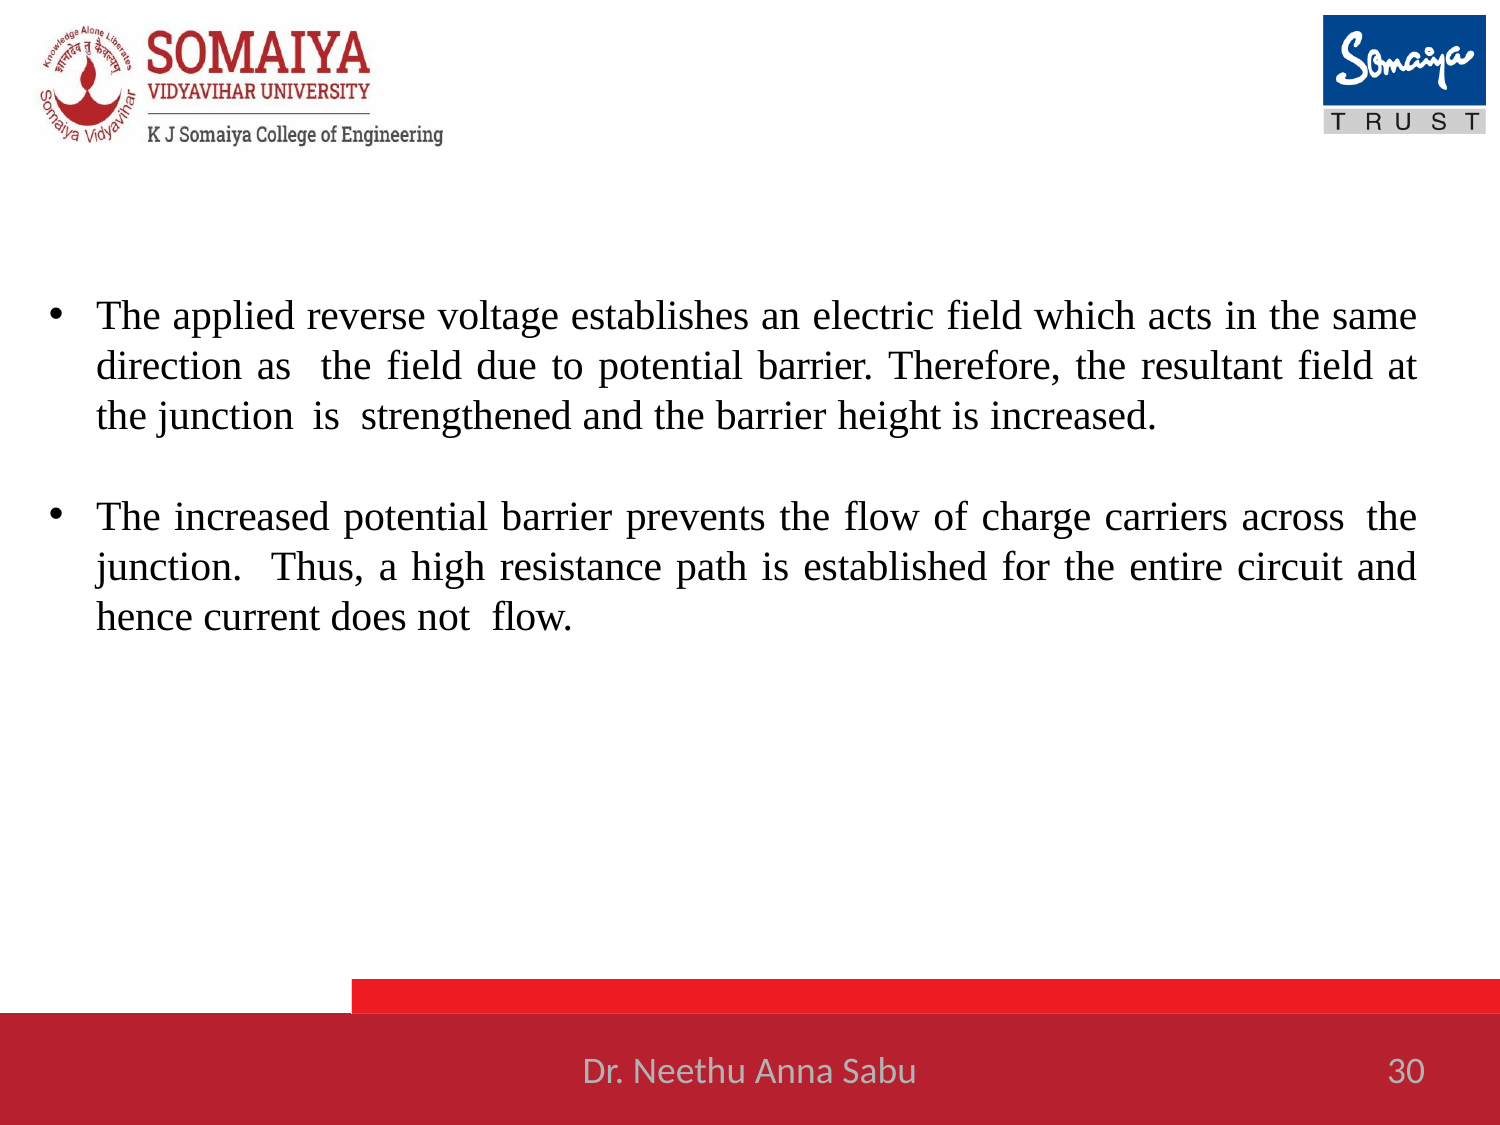

#
The applied reverse voltage establishes an electric field which acts in the same direction as  the field due to potential barrier. Therefore, the resultant field at the junction is  strengthened and the barrier height is increased.

The increased potential barrier prevents the flow of charge carriers across the junction.  Thus, a high resistance path is established for the entire circuit and hence current does not  flow.

Dr. Neethu Anna Sabu
30